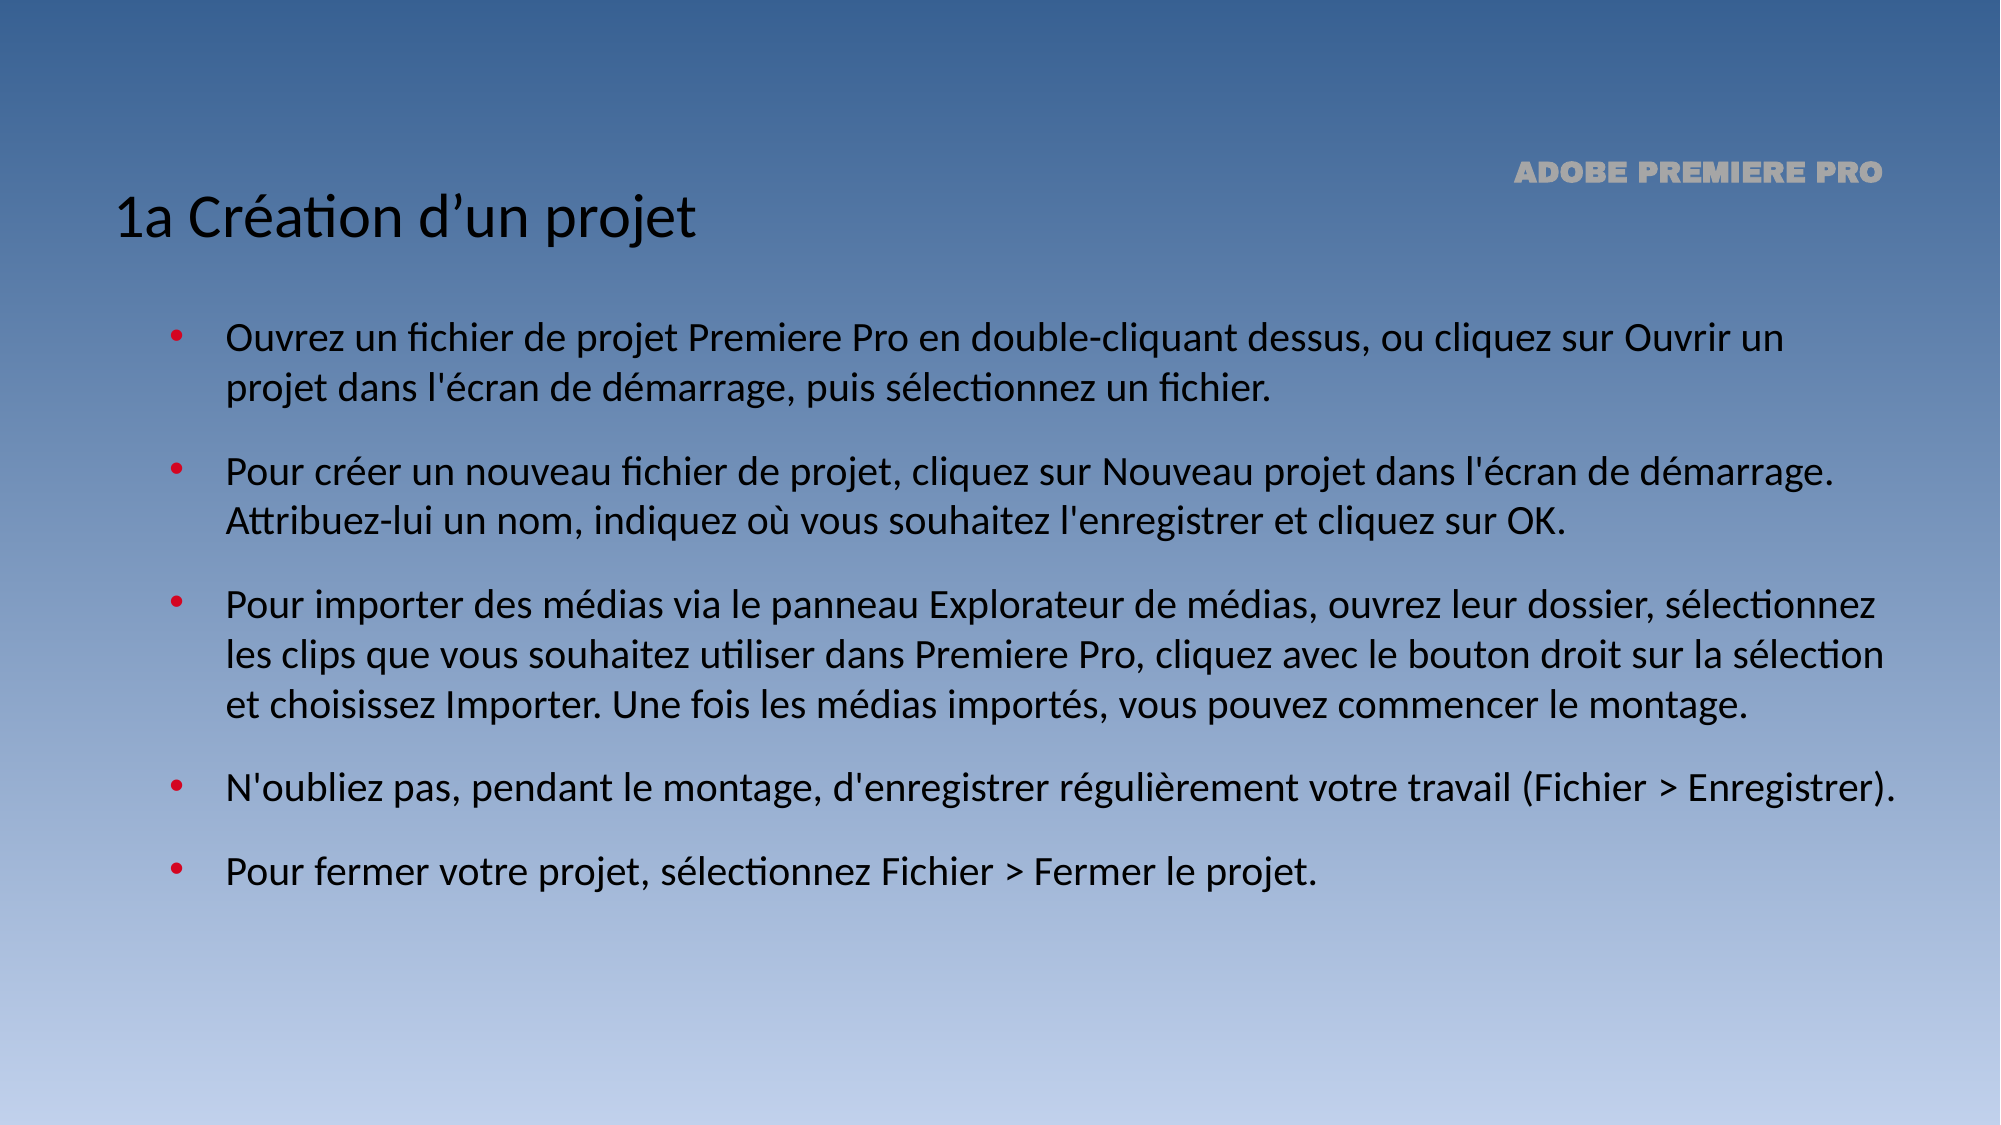

ADOBE PREMIERE PRO
1a Création d’un projet
Ouvrez un fichier de projet Premiere Pro en double-cliquant dessus, ou cliquez sur Ouvrir un projet dans l'écran de démarrage, puis sélectionnez un fichier.
Pour créer un nouveau fichier de projet, cliquez sur Nouveau projet dans l'écran de démarrage. Attribuez-lui un nom, indiquez où vous souhaitez l'enregistrer et cliquez sur OK.
Pour importer des médias via le panneau Explorateur de médias, ouvrez leur dossier, sélectionnez les clips que vous souhaitez utiliser dans Premiere Pro, cliquez avec le bouton droit sur la sélection et choisissez Importer. Une fois les médias importés, vous pouvez commencer le montage.
N'oubliez pas, pendant le montage, d'enregistrer régulièrement votre travail (Fichier > Enregistrer).
Pour fermer votre projet, sélectionnez Fichier > Fermer le projet.